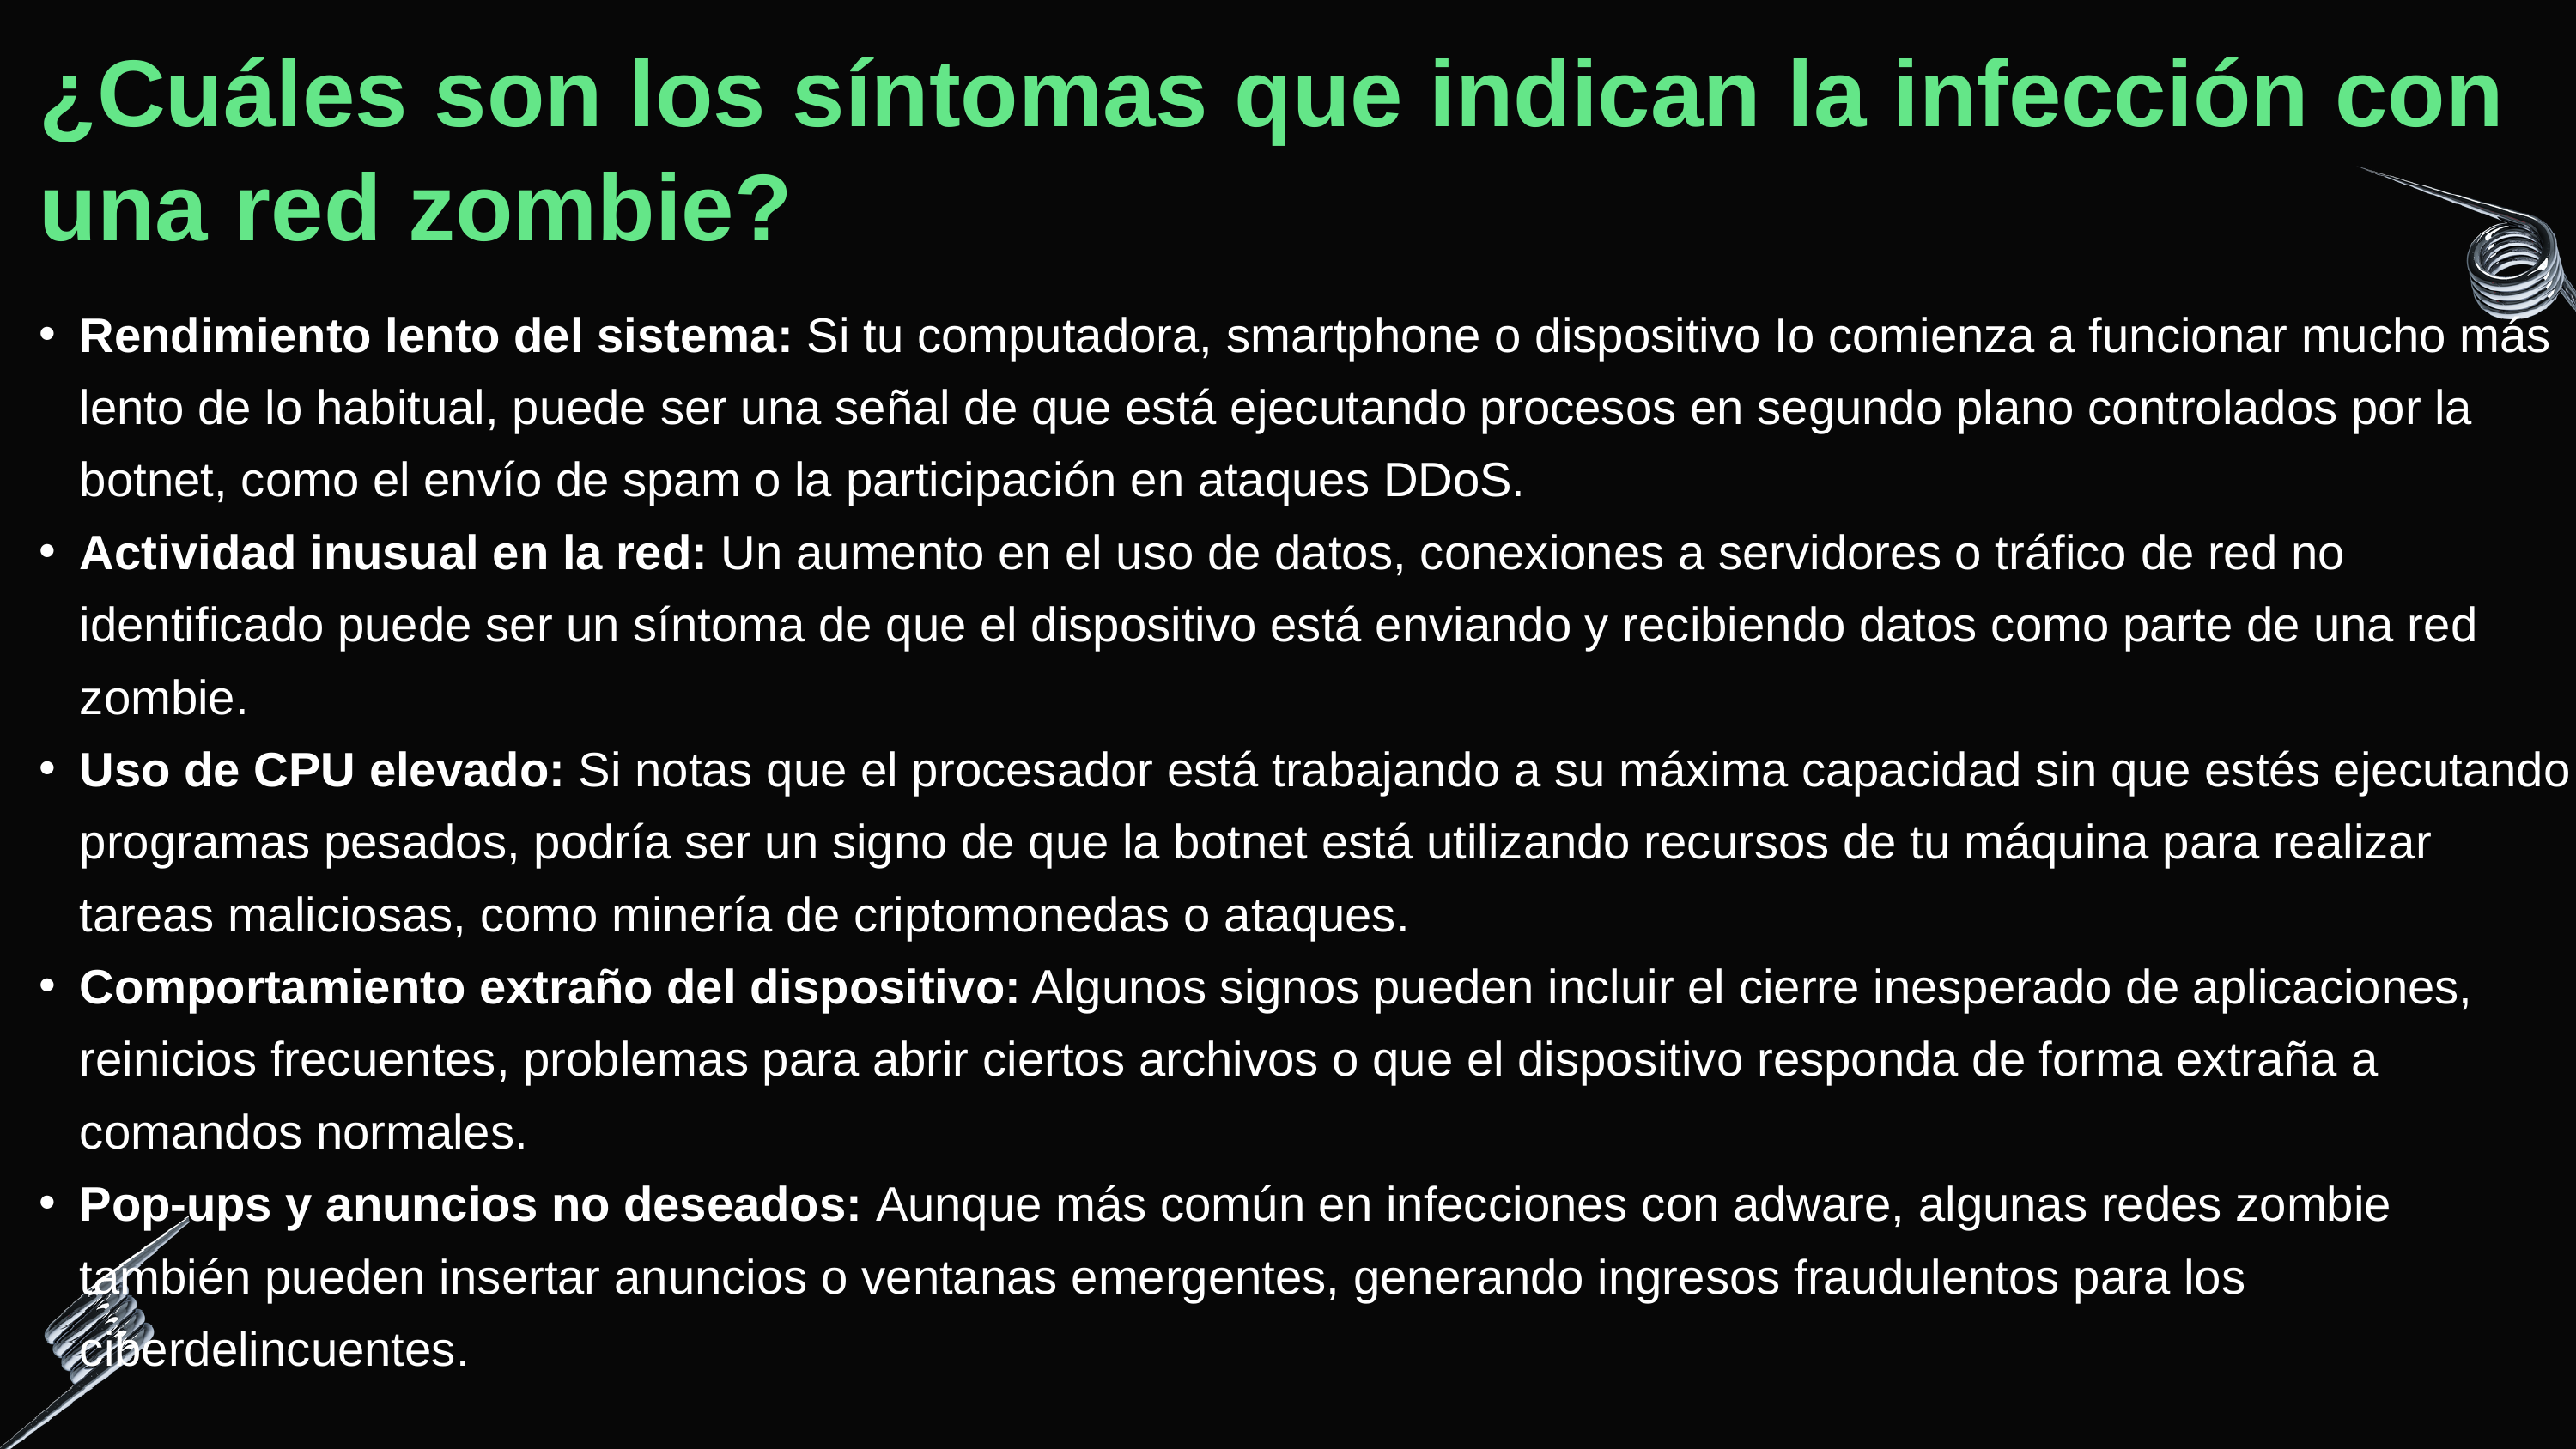

¿Cuáles son los síntomas que indican la infección con una red zombie?

Rendimiento lento del sistema: Si tu computadora, smartphone o dispositivo Io comienza a funcionar mucho más lento de lo habitual, puede ser una señal de que está ejecutando procesos en segundo plano controlados por la botnet, como el envío de spam o la participación en ataques DDoS.
Actividad inusual en la red: Un aumento en el uso de datos, conexiones a servidores o tráfico de red no identificado puede ser un síntoma de que el dispositivo está enviando y recibiendo datos como parte de una red zombie.
Uso de CPU elevado: Si notas que el procesador está trabajando a su máxima capacidad sin que estés ejecutando programas pesados, podría ser un signo de que la botnet está utilizando recursos de tu máquina para realizar tareas maliciosas, como minería de criptomonedas o ataques.
Comportamiento extraño del dispositivo: Algunos signos pueden incluir el cierre inesperado de aplicaciones, reinicios frecuentes, problemas para abrir ciertos archivos o que el dispositivo responda de forma extraña a comandos normales.
Pop-ups y anuncios no deseados: Aunque más común en infecciones con adware, algunas redes zombie también pueden insertar anuncios o ventanas emergentes, generando ingresos fraudulentos para los ciberdelincuentes.